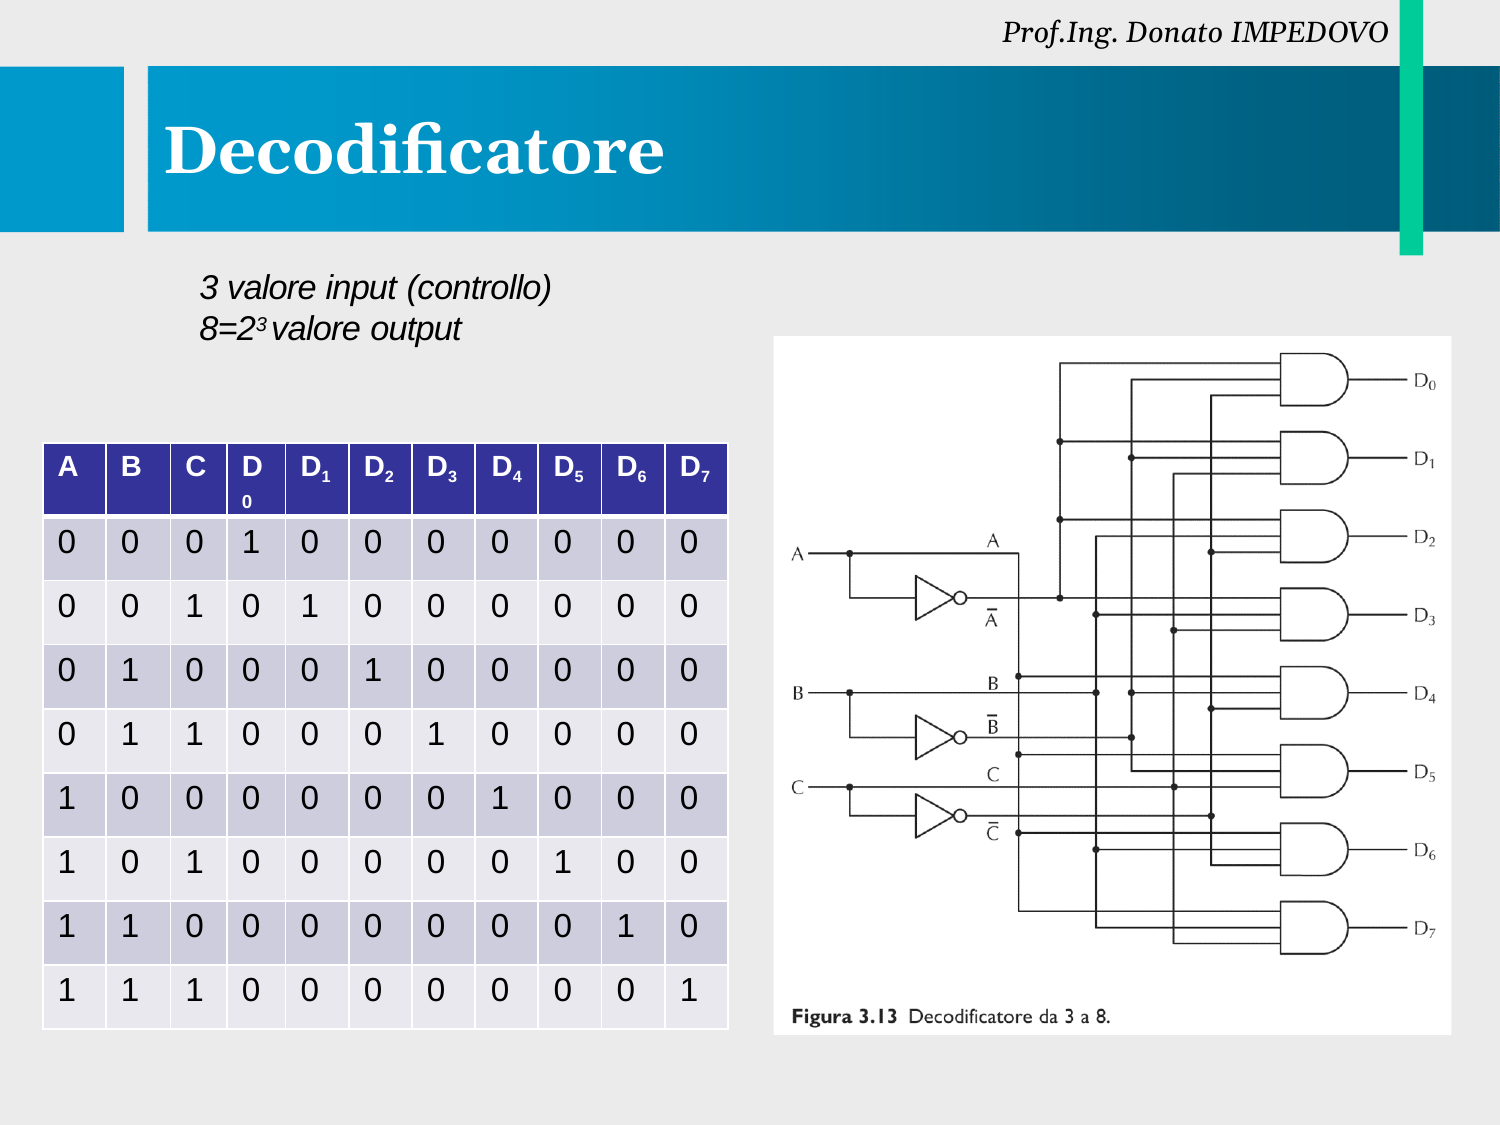

Prof.Ing. Donato IMPEDOVO
# Decodificatore

3 valore input (controllo)
8=23 valore output

| A | B | C | D 0 | D1 | D2 | D3 | D4 | D5 | D6 | D7 |
| --- | --- | --- | --- | --- | --- | --- | --- | --- | --- | --- |
| 0 | 0 | 0 | 1 | 0 | 0 | 0 | 0 | 0 | 0 | 0 |
| 0 | 0 | 1 | 0 | 1 | 0 | 0 | 0 | 0 | 0 | 0 |
| 0 | 1 | 0 | 0 | 0 | 1 | 0 | 0 | 0 | 0 | 0 |
| 0 | 1 | 1 | 0 | 0 | 0 | 1 | 0 | 0 | 0 | 0 |
| 1 | 0 | 0 | 0 | 0 | 0 | 0 | 1 | 0 | 0 | 0 |
| 1 | 0 | 1 | 0 | 0 | 0 | 0 | 0 | 1 | 0 | 0 |
| 1 | 1 | 0 | 0 | 0 | 0 | 0 | 0 | 0 | 1 | 0 |
| 1 | 1 | 1 | 0 | 0 | 0 | 0 | 0 | 0 | 0 | 1 |